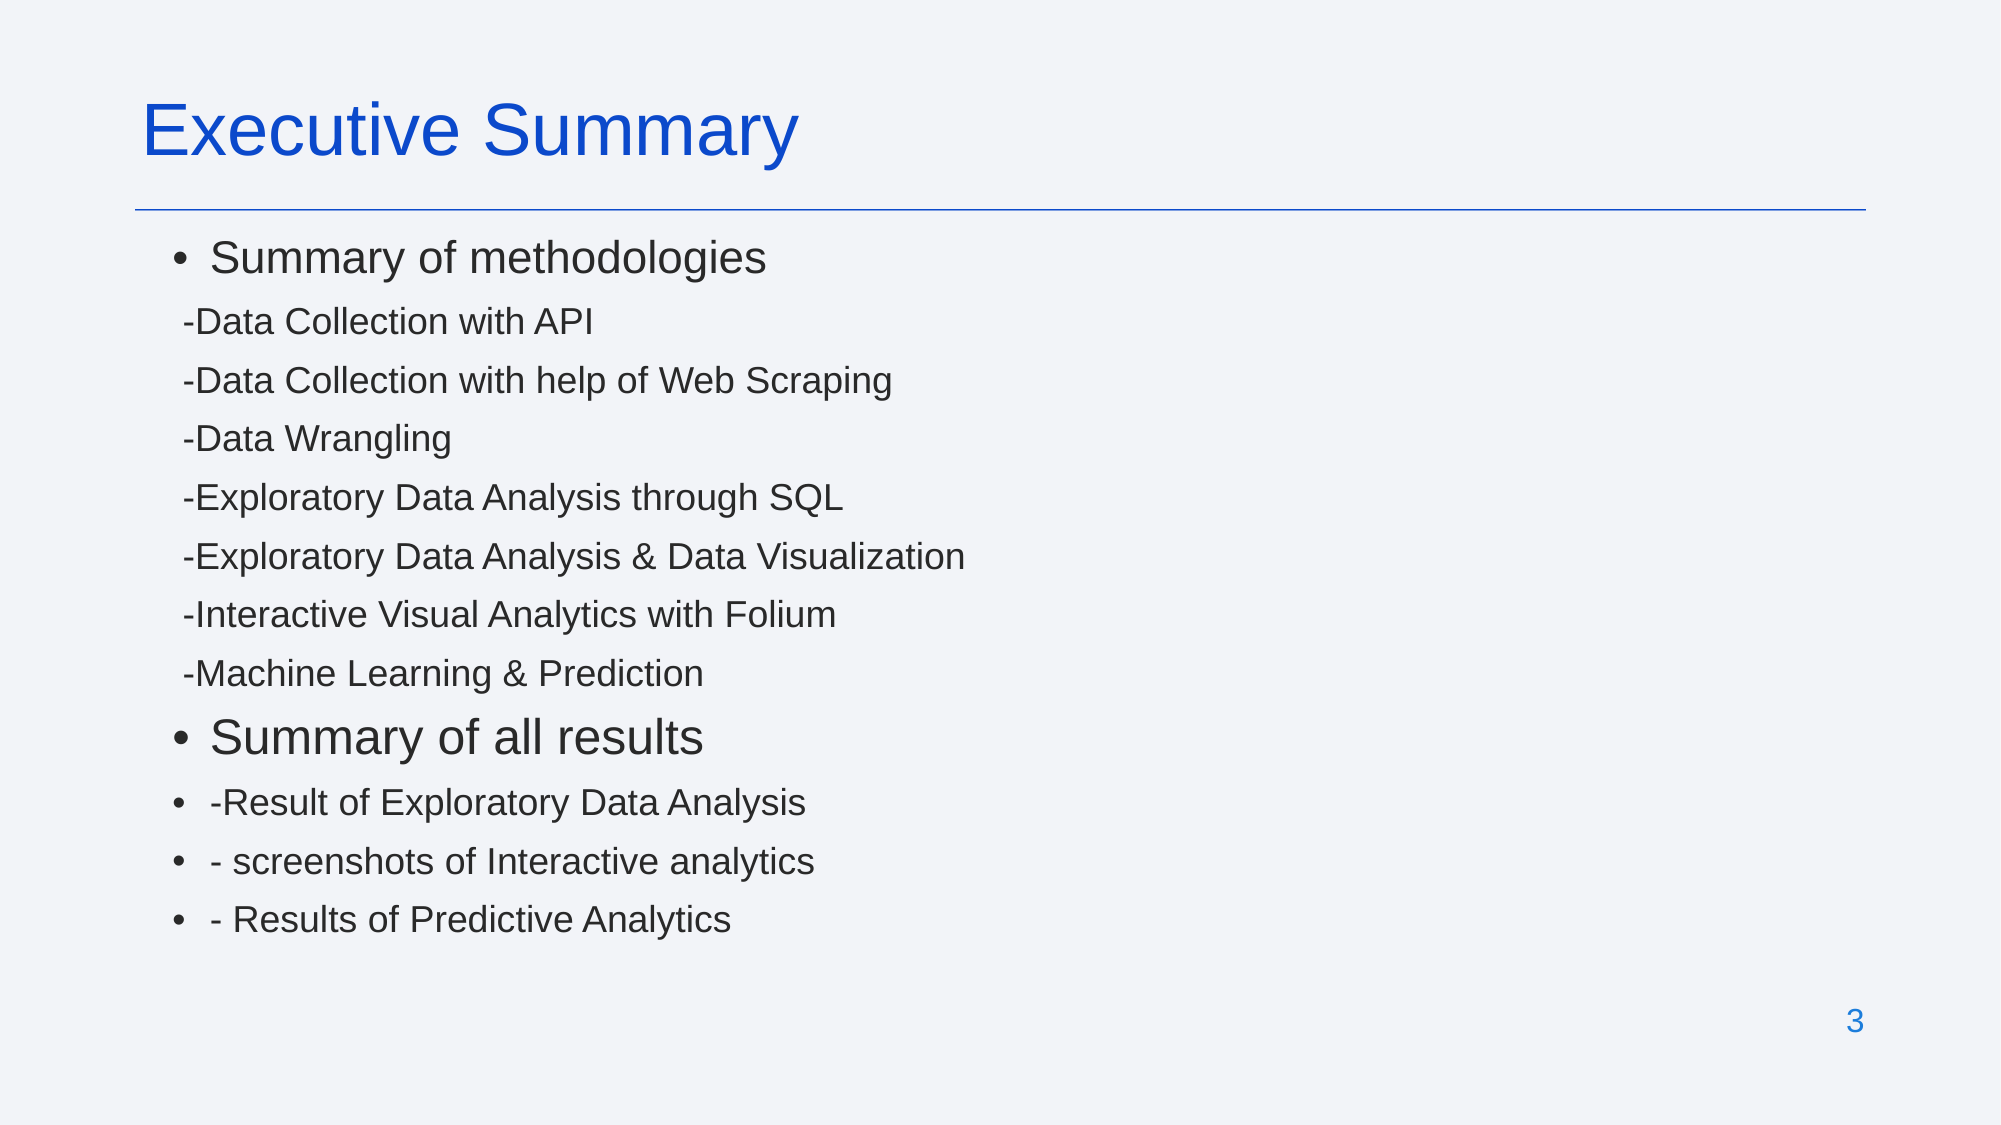

Executive Summary
Summary of methodologies
 -Data Collection with API
 -Data Collection with help of Web Scraping
 -Data Wrangling
 -Exploratory Data Analysis through SQL
 -Exploratory Data Analysis & Data Visualization
 -Interactive Visual Analytics with Folium
 -Machine Learning & Prediction
Summary of all results
-Result of Exploratory Data Analysis
- screenshots of Interactive analytics
- Results of Predictive Analytics
3